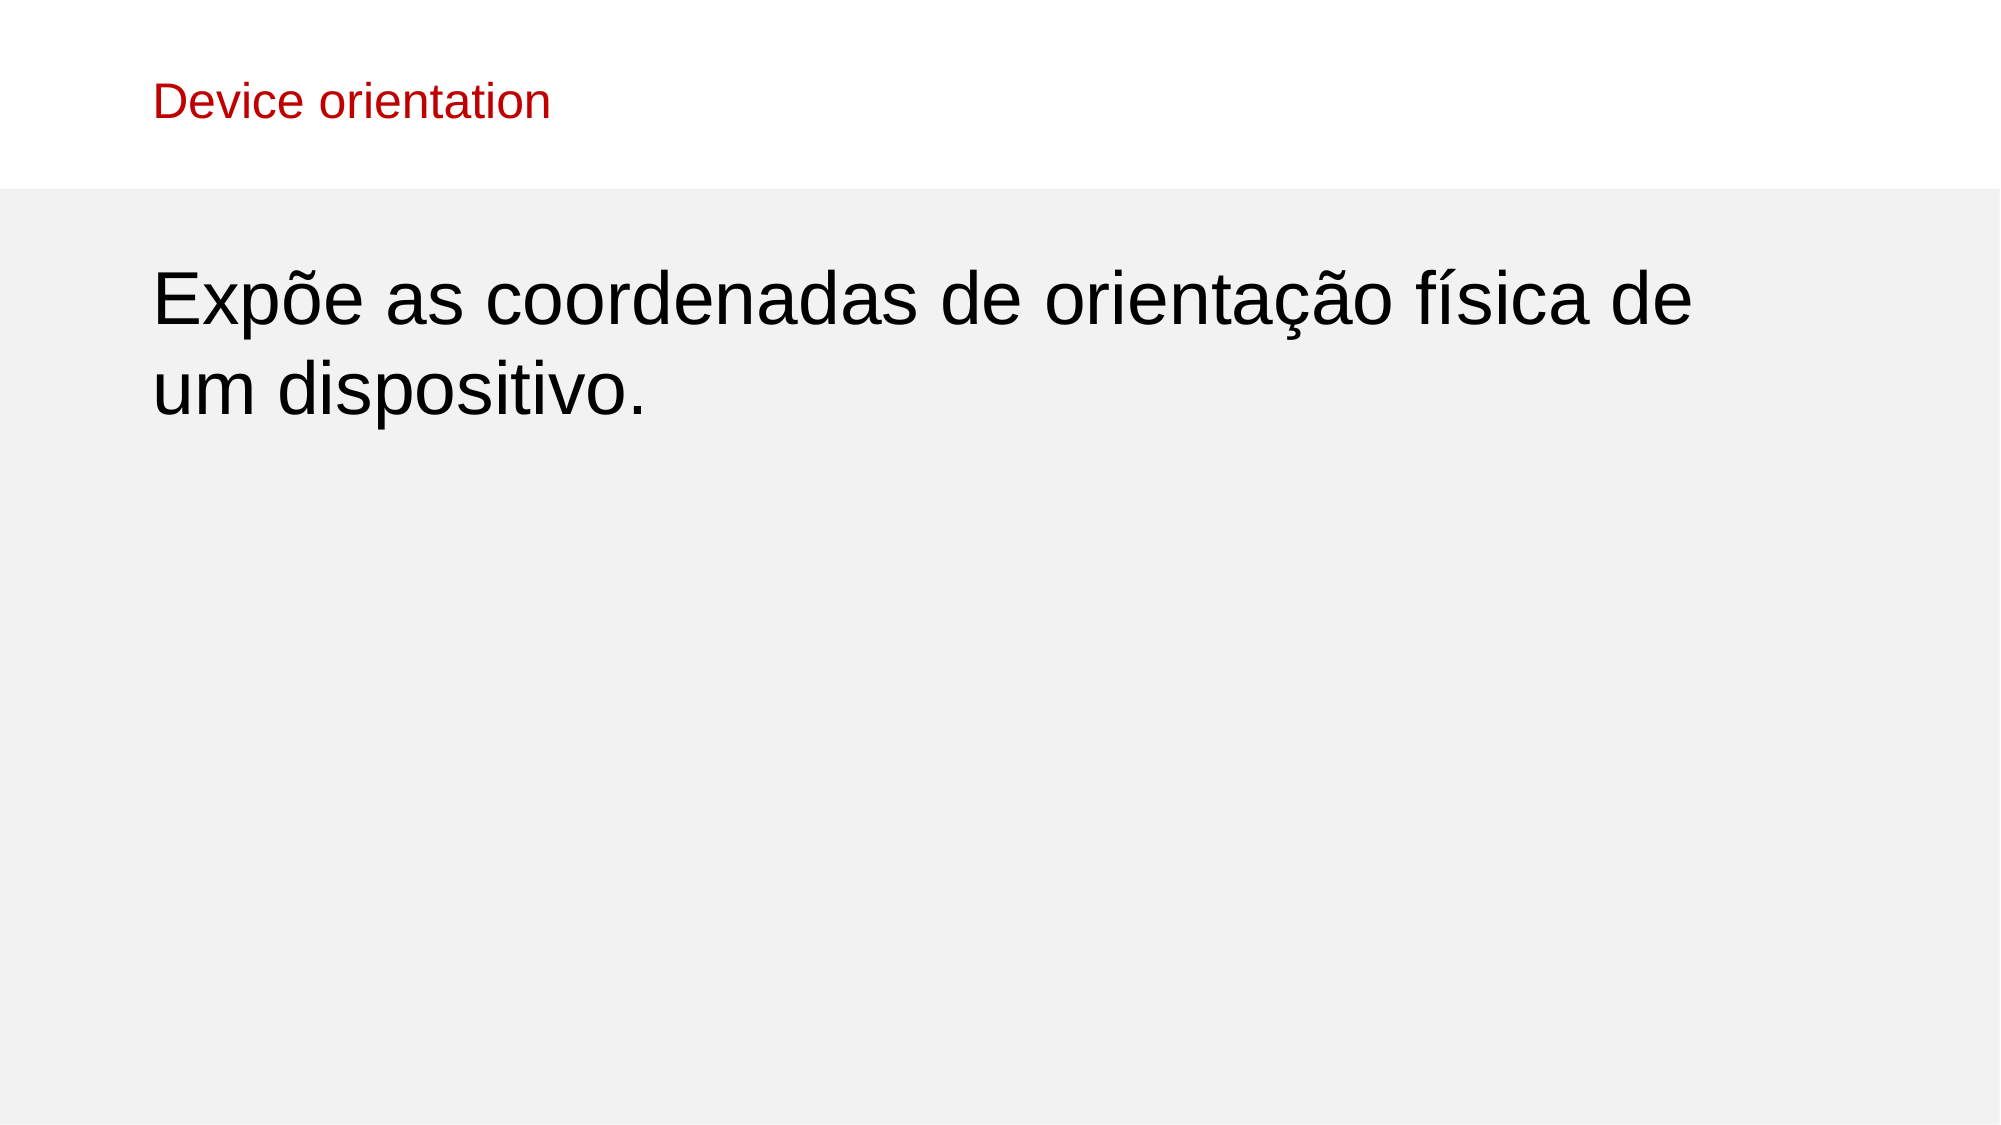

Device orientation
Expõe as coordenadas de orientação física de um dispositivo.